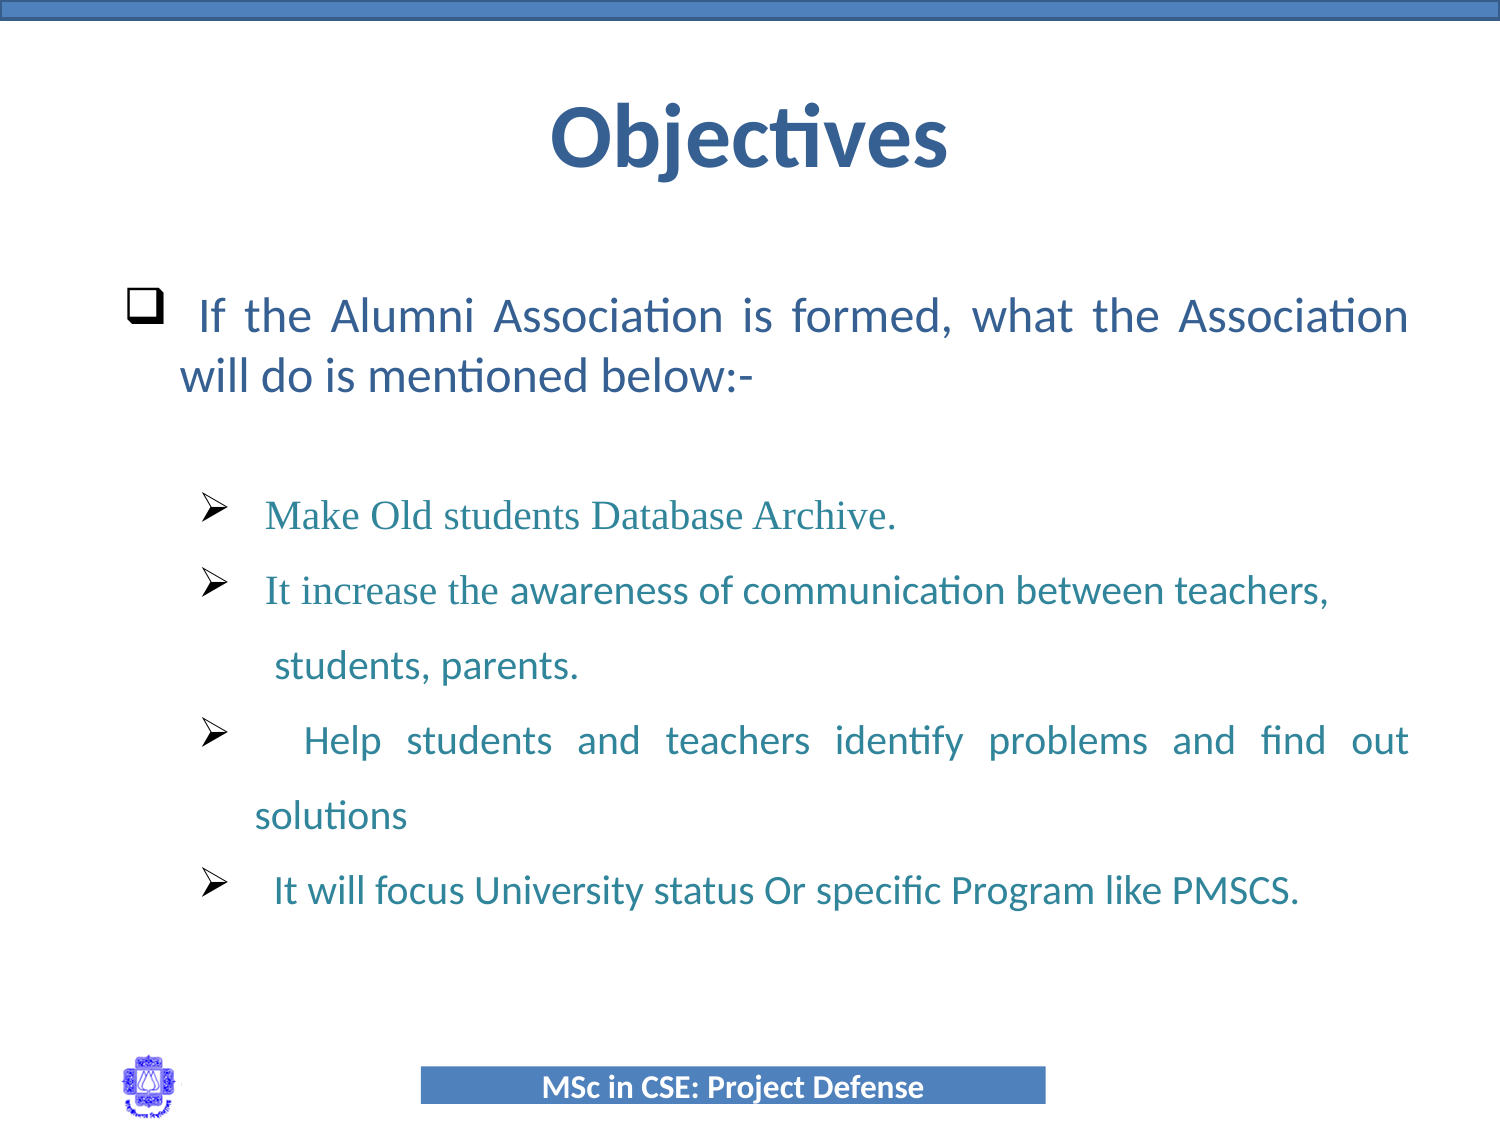

# Objectives
 If the Alumni Association is formed, what the Association will do is mentioned below:-

 Make Old students Database Archive.
 It increase the awareness of communication between teachers,
        students, parents.
  Help students and teachers identify problems and find out solutions
  It will focus University status Or specific Program like PMSCS.